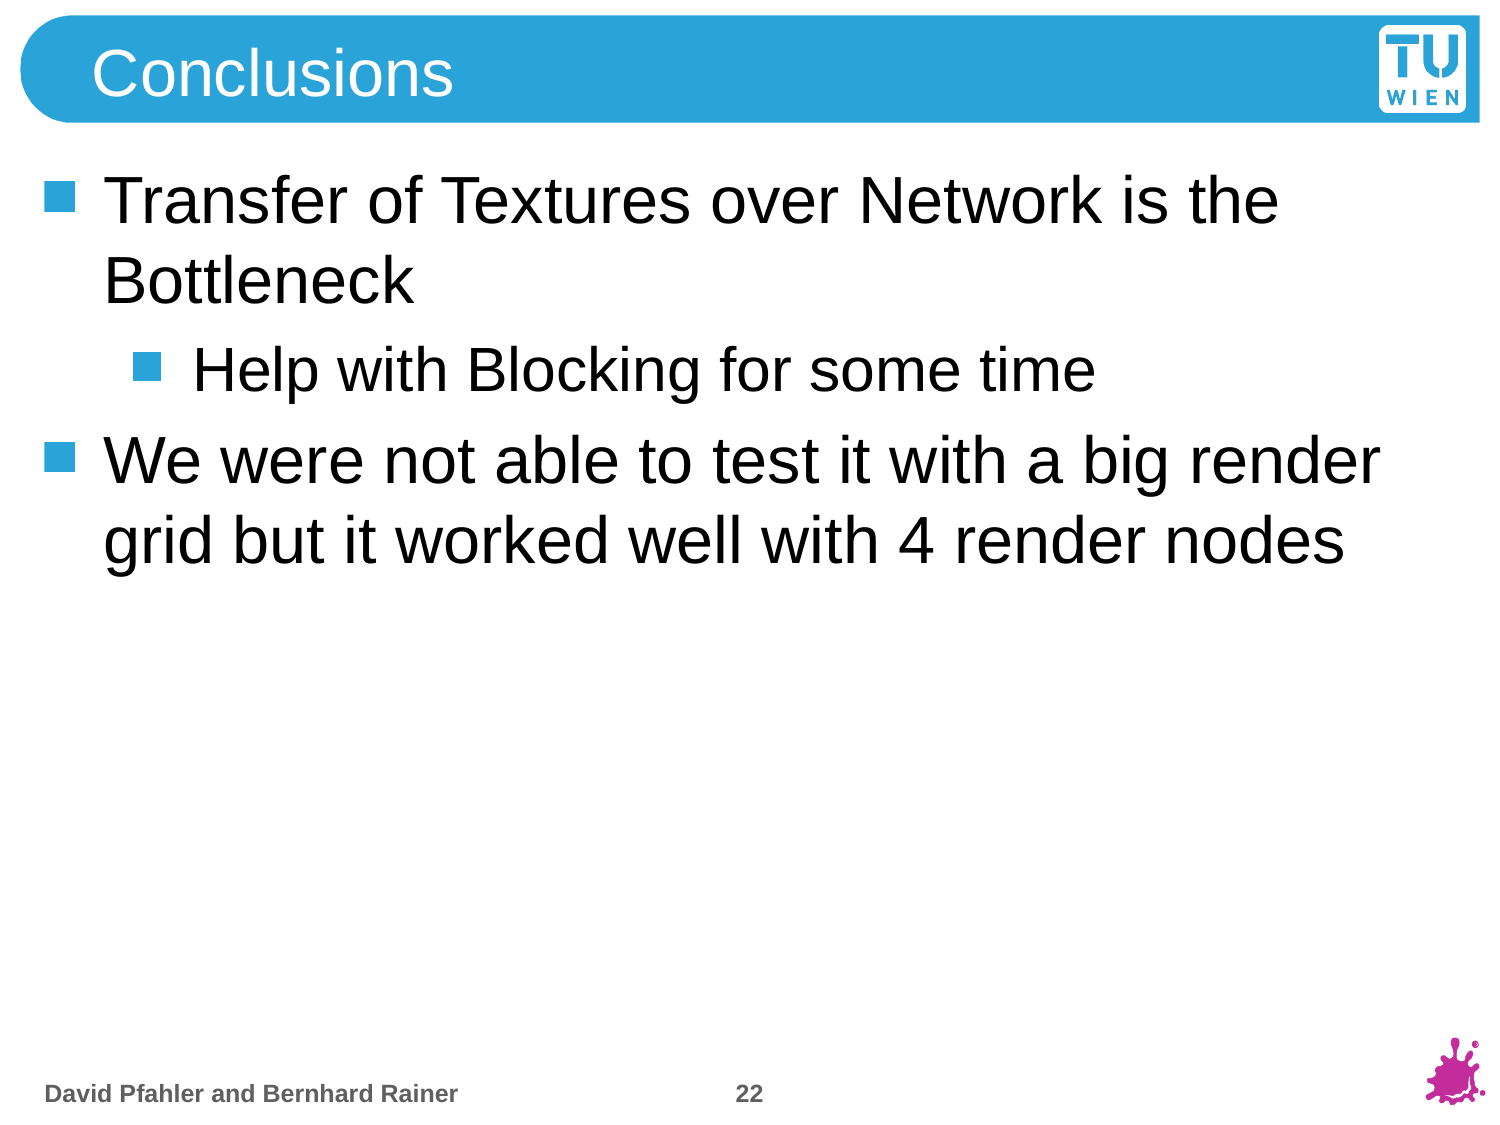

# Conclusions
Transfer of Textures over Network is the Bottleneck
Help with Blocking for some time
We were not able to test it with a big render grid but it worked well with 4 render nodes
22
David Pfahler and Bernhard Rainer